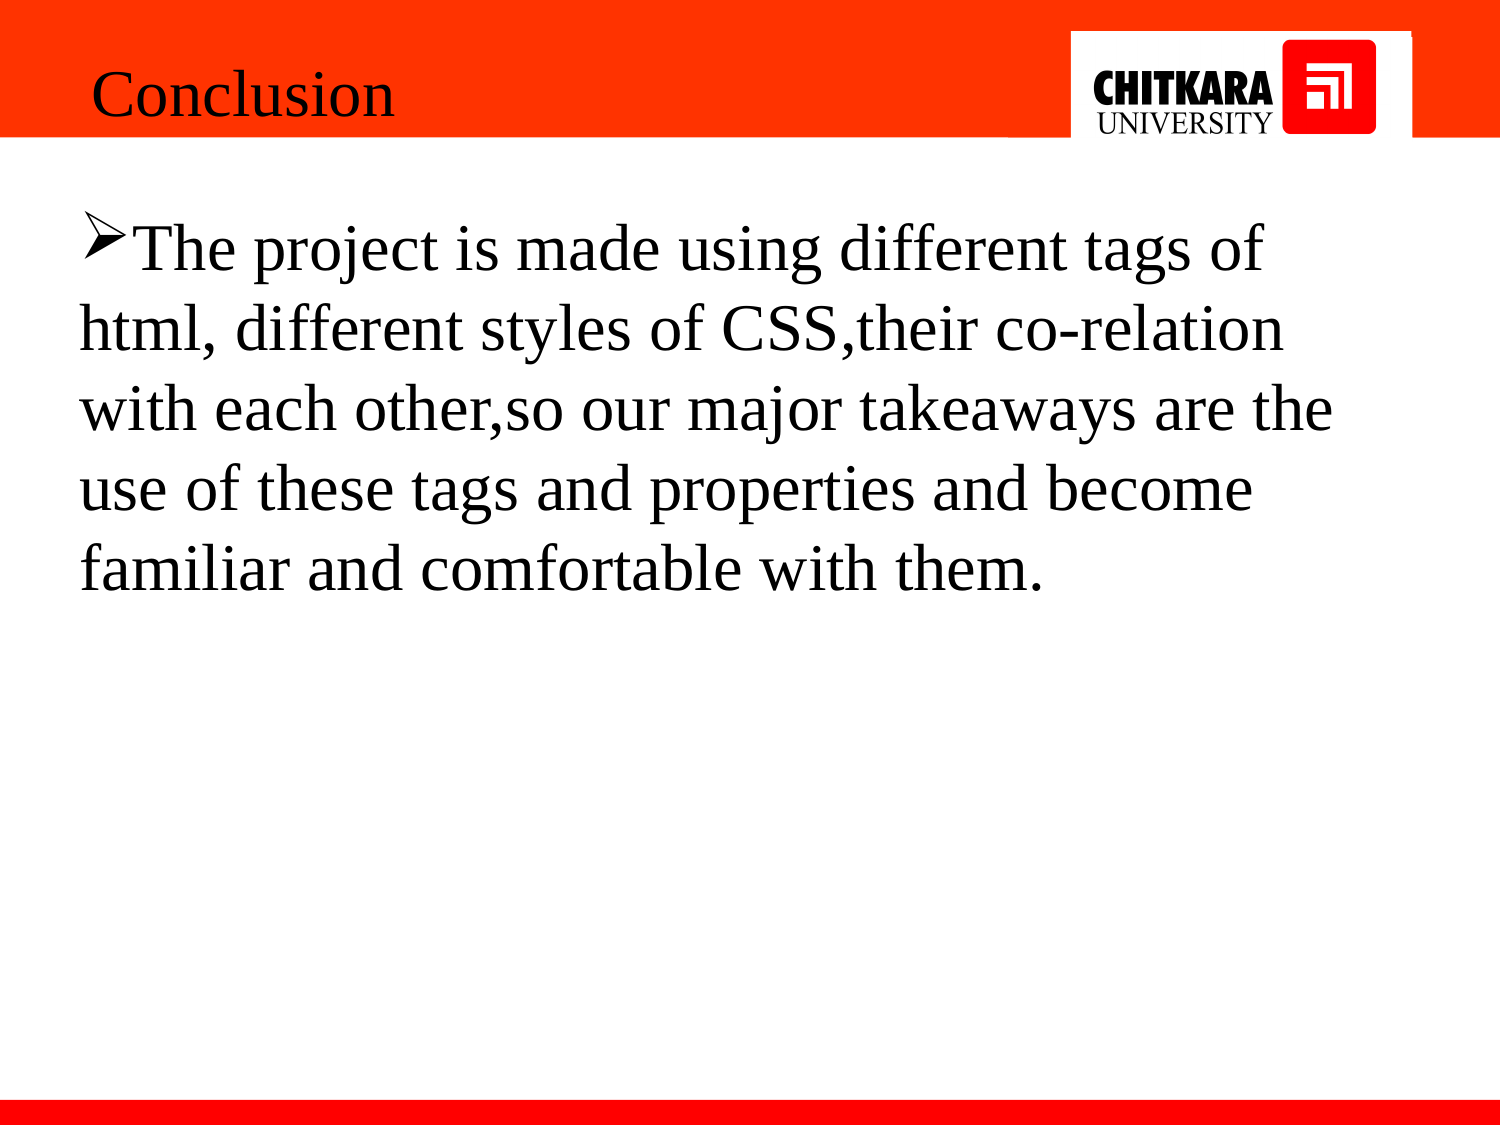

Conclusion
The project is made using different tags of html, different styles of CSS,their co-relation with each other,so our major takeaways are the use of these tags and properties and become familiar and comfortable with them.